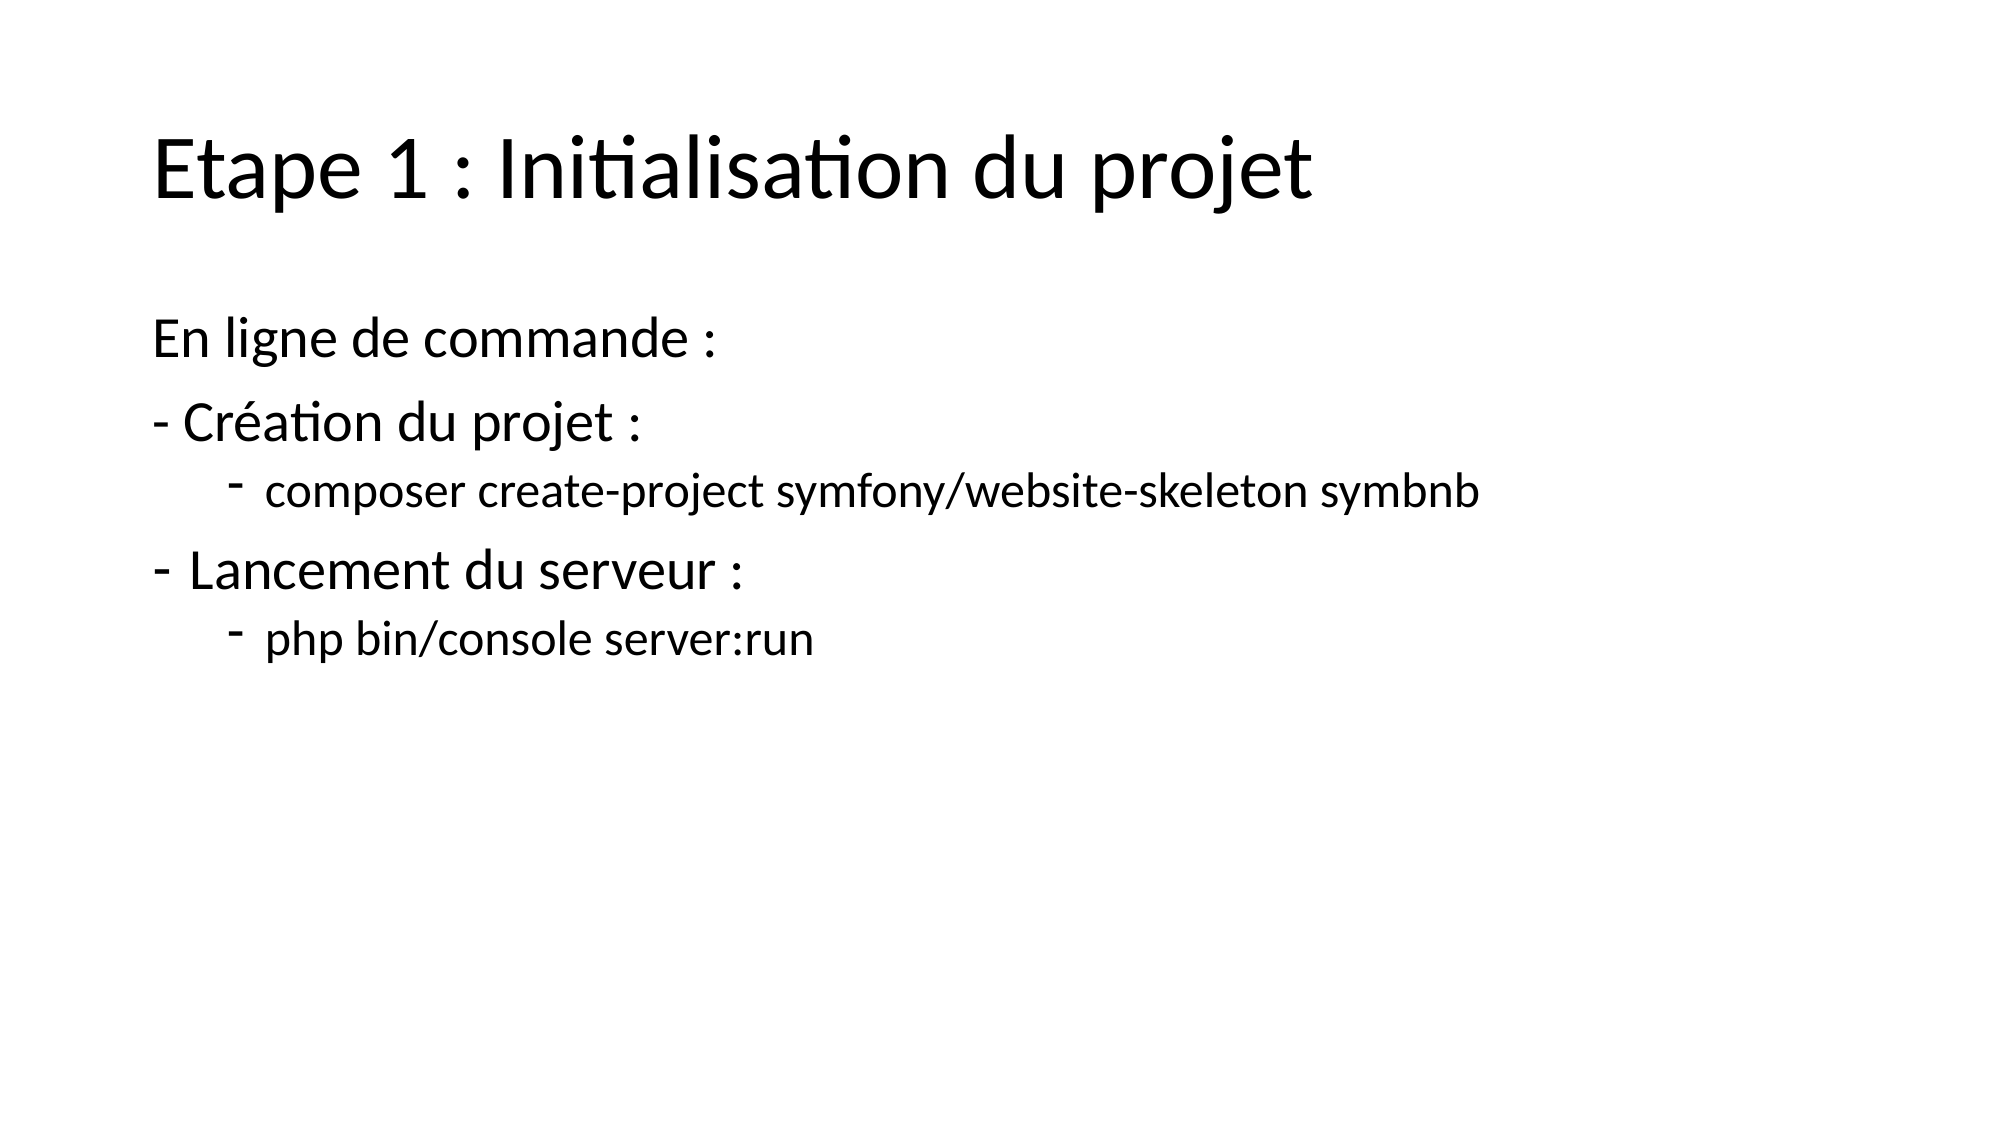

# Etape 1 : Initialisation du projet
En ligne de commande :
- Création du projet :
composer create-project symfony/website-skeleton symbnb
Lancement du serveur :
php bin/console server:run